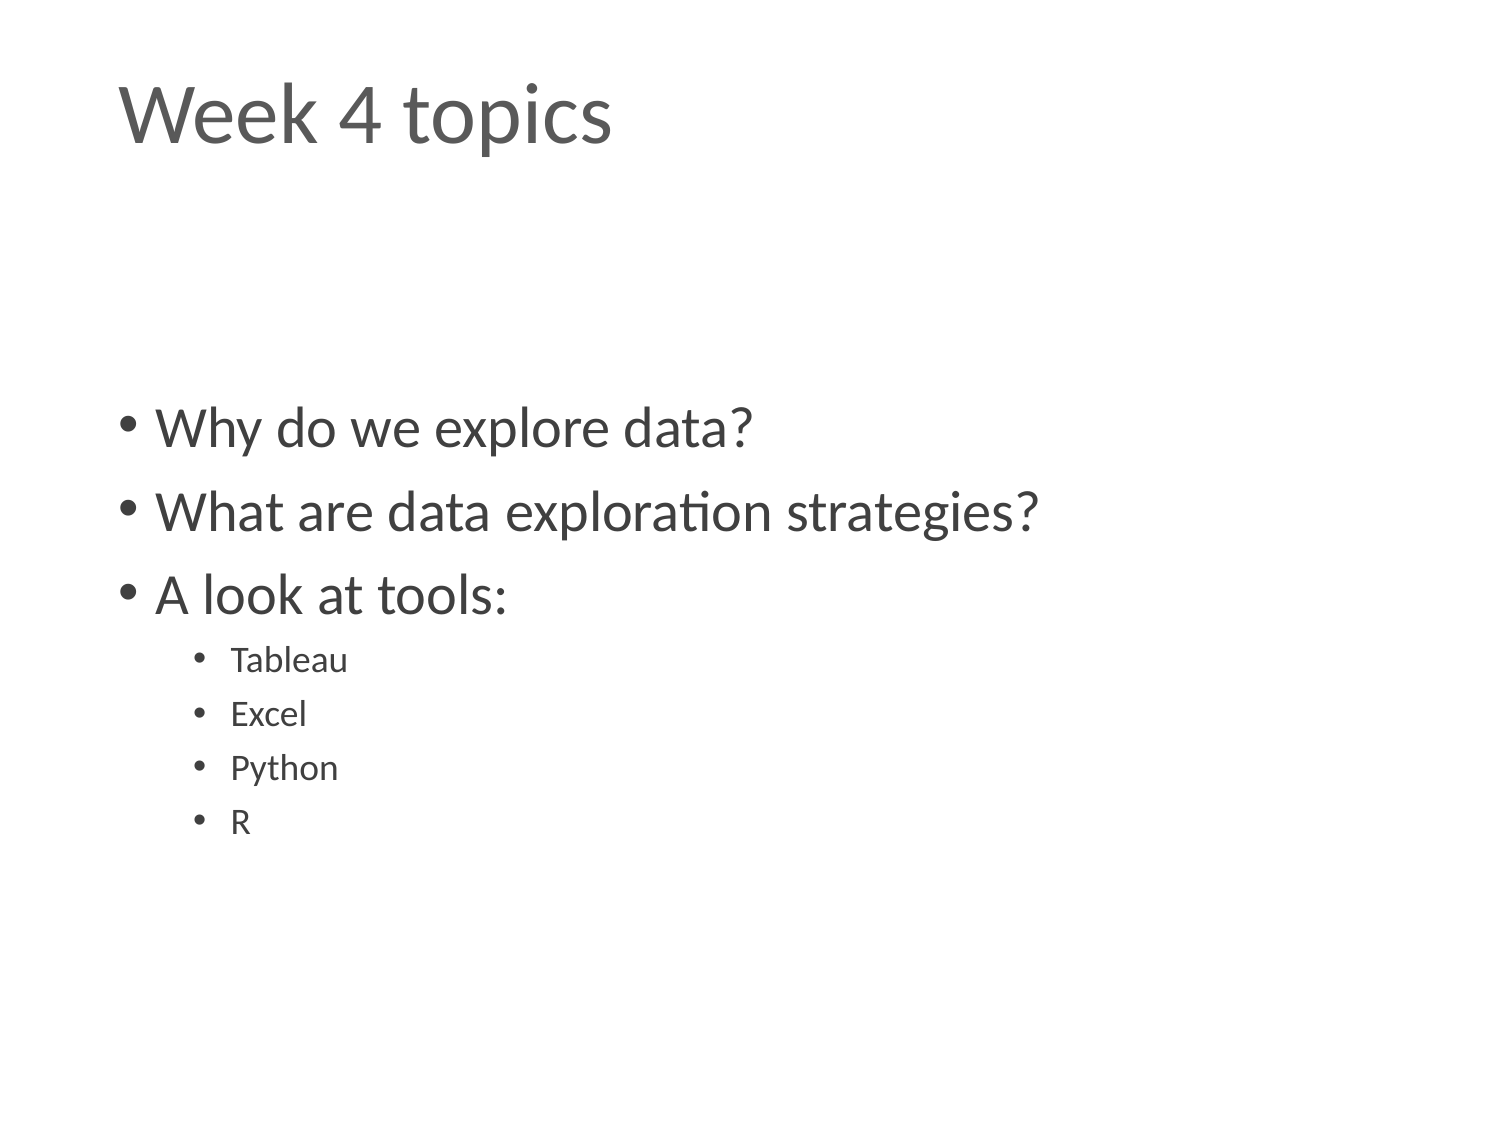

# Week 4 topics
Why do we explore data?
What are data exploration strategies?
A look at tools:
Tableau
Excel
Python
R